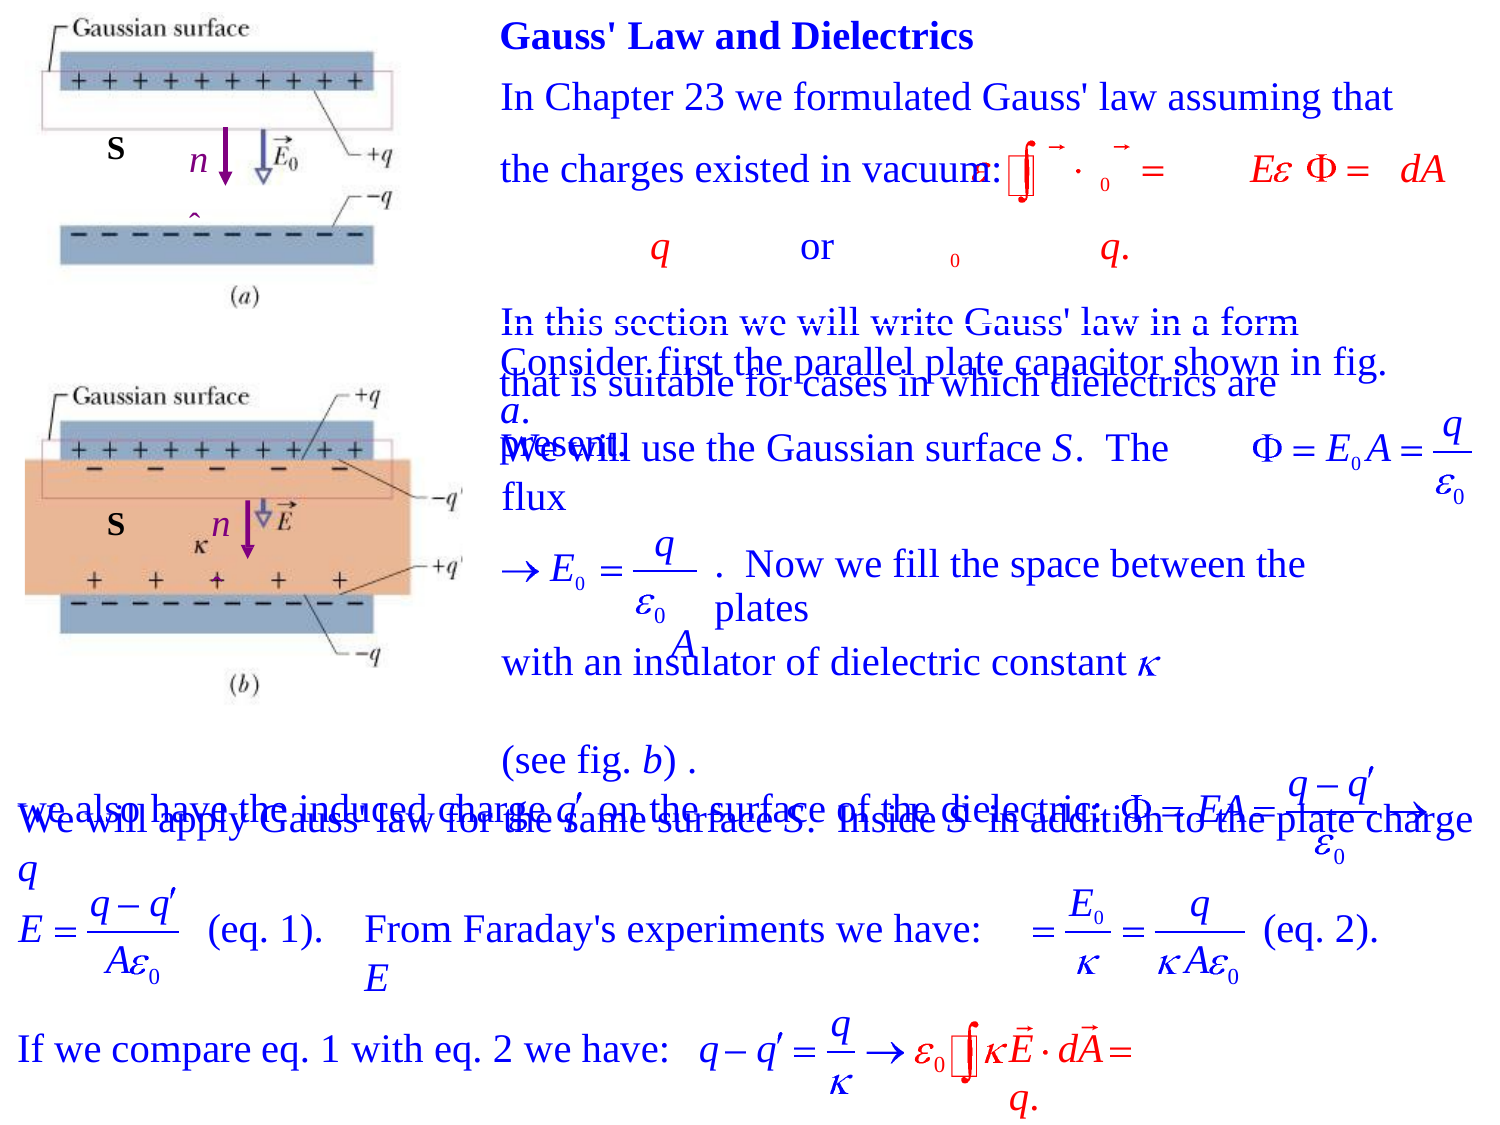

# Gauss' Law and Dielectrics

In Chapter 23 we formulated Gauss' law assuming that the charges existed in vacuum:	0	E	dA	q	or	0	q.

In this section we will write Gauss' law in a form that is suitable for cases in which dielectrics are present.

S

nˆ

Consider first the parallel plate capacitor shown in fig. a.
q

0

We will use the Gaussian surface S.  The flux
E0 A

nˆ

S
q

E0
.  Now we fill the space between the plates
A

0

with an insulator of dielectric constant	(see fig. b) .

We will apply Gauss' law for the same surface S.  Inside S  in addition to the plate charge q

q	q

we also have the induced charge q	on the surface of the dielectric:	EA

0

E0

q	q
q

E
(eq. 1).
From Faraday's experiments we have:  E
(eq. 2).

A
A
0
0

q

If we compare eq. 1 with eq. 2 we have:	q	q
E	dA	q.

0